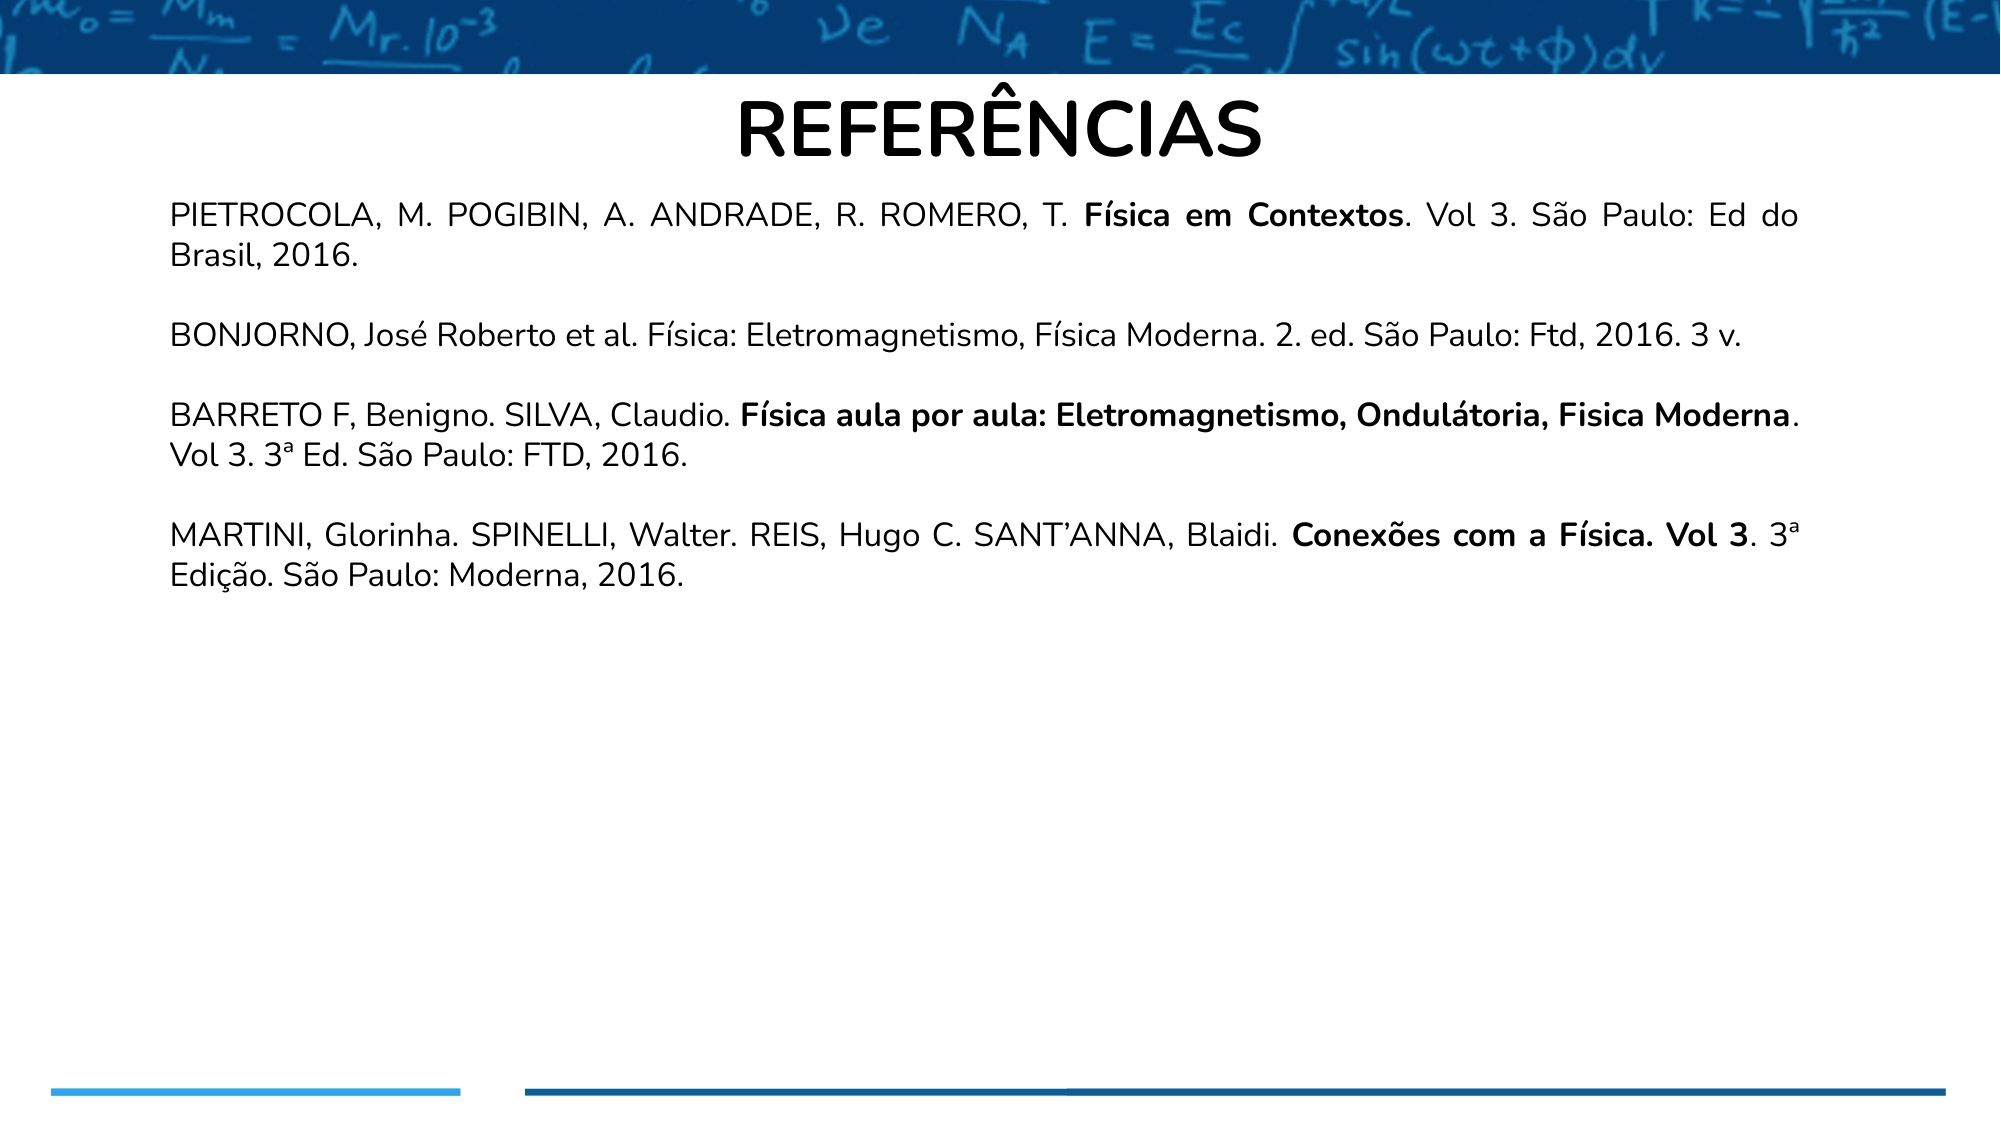

REFERÊNCIAS
PIETROCOLA, M. POGIBIN, A. ANDRADE, R. ROMERO, T. Física em Contextos. Vol 3. São Paulo: Ed do Brasil, 2016.

BONJORNO, José Roberto et al. Física: Eletromagnetismo, Física Moderna. 2. ed. São Paulo: Ftd, 2016. 3 v.

BARRETO F, Benigno. SILVA, Claudio. Física aula por aula: Eletromagnetismo, Ondulátoria, Fisica Moderna. Vol 3. 3ª Ed. São Paulo: FTD, 2016.

MARTINI, Glorinha. SPINELLI, Walter. REIS, Hugo C. SANT’ANNA, Blaidi. Conexões com a Física. Vol 3. 3ª Edição. São Paulo: Moderna, 2016.